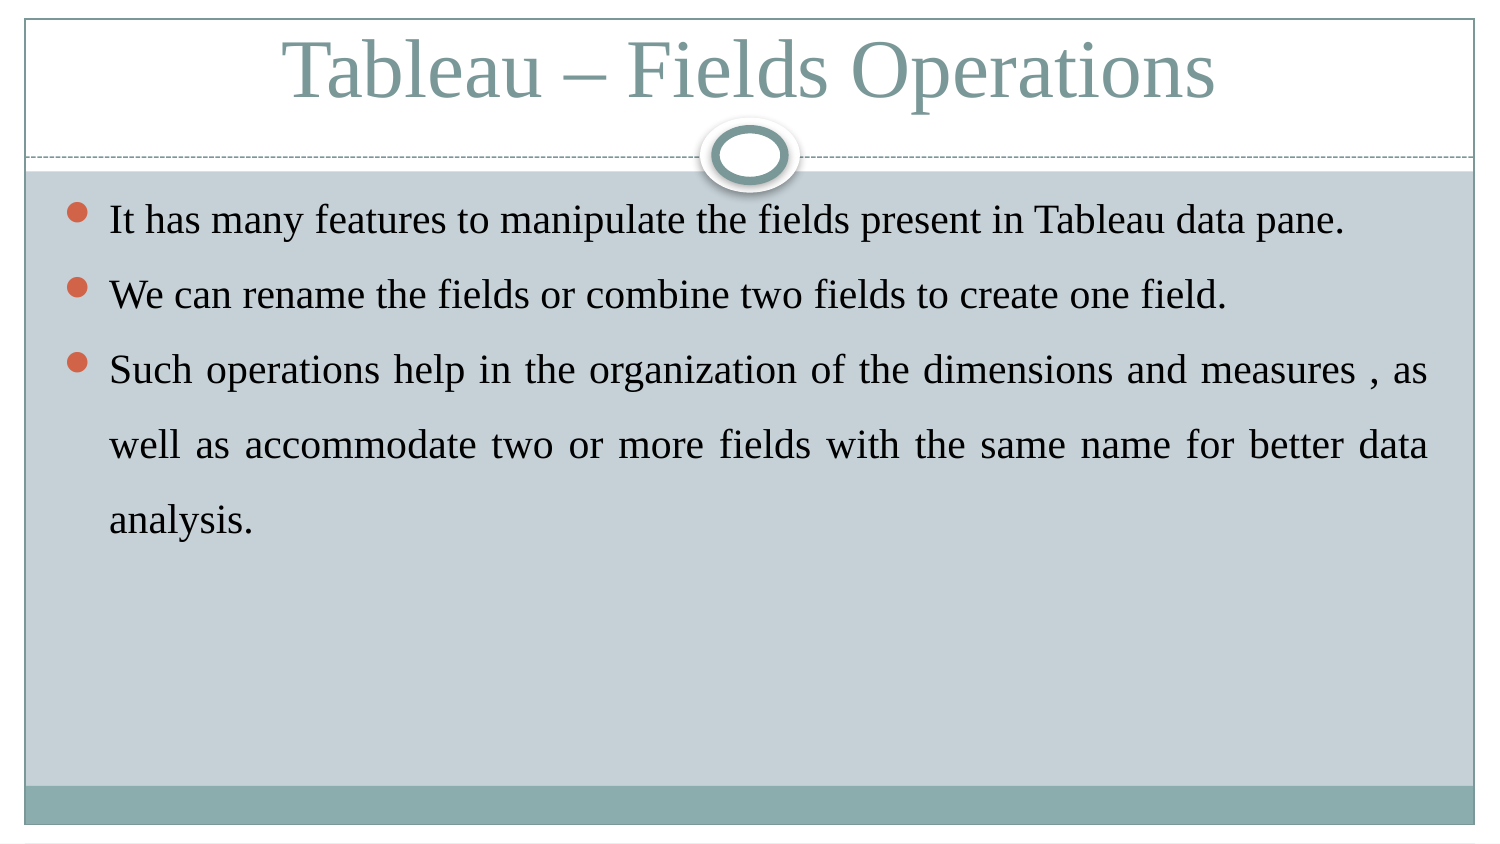

# Tableau – Fields Operations
It has many features to manipulate the fields present in Tableau data pane.
We can rename the fields or combine two fields to create one field.
Such operations help in the organization of the dimensions and measures , as well as accommodate two or more fields with the same name for better data analysis.